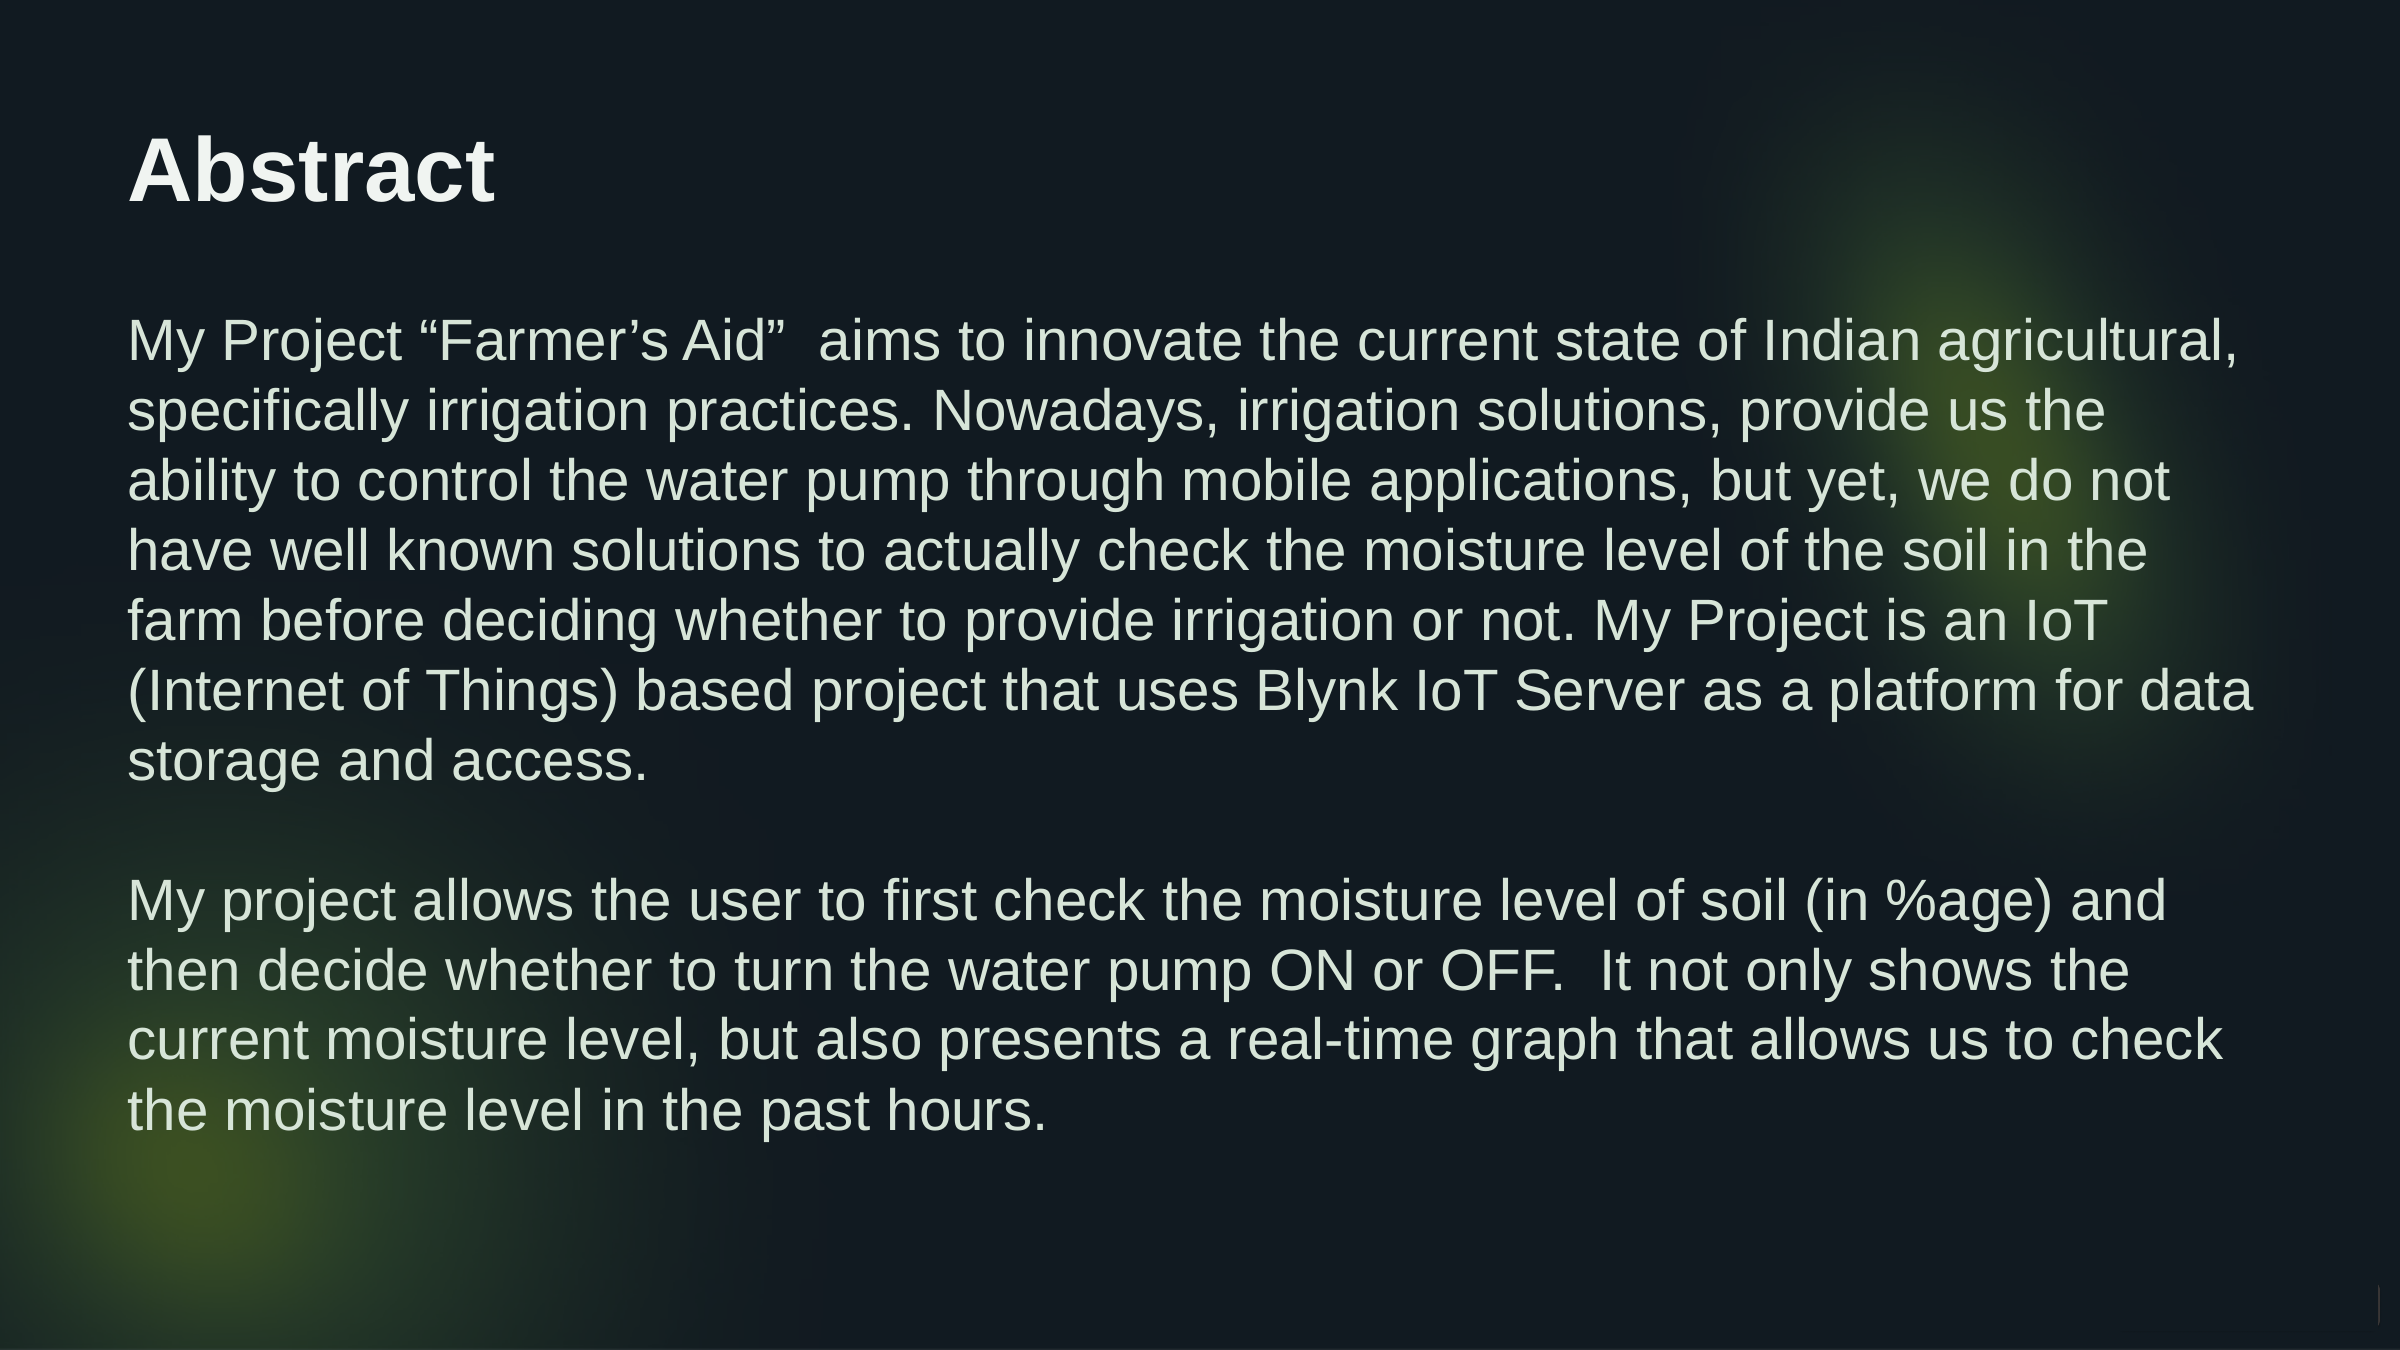

Abstract
My Project “Farmer’s Aid”  aims to innovate the current state of Indian agricultural, specifically irrigation practices. Nowadays, irrigation solutions, provide us the ability to control the water pump through mobile applications, but yet, we do not have well known solutions to actually check the moisture level of the soil in the farm before deciding whether to provide irrigation or not. My Project is an IoT (Internet of Things) based project that uses Blynk IoT Server as a platform for data storage and access.

My project allows the user to first check the moisture level of soil (in %age) and then decide whether to turn the water pump ON or OFF.  It not only shows the current moisture level, but also presents a real-time graph that allows us to check the moisture level in the past hours.